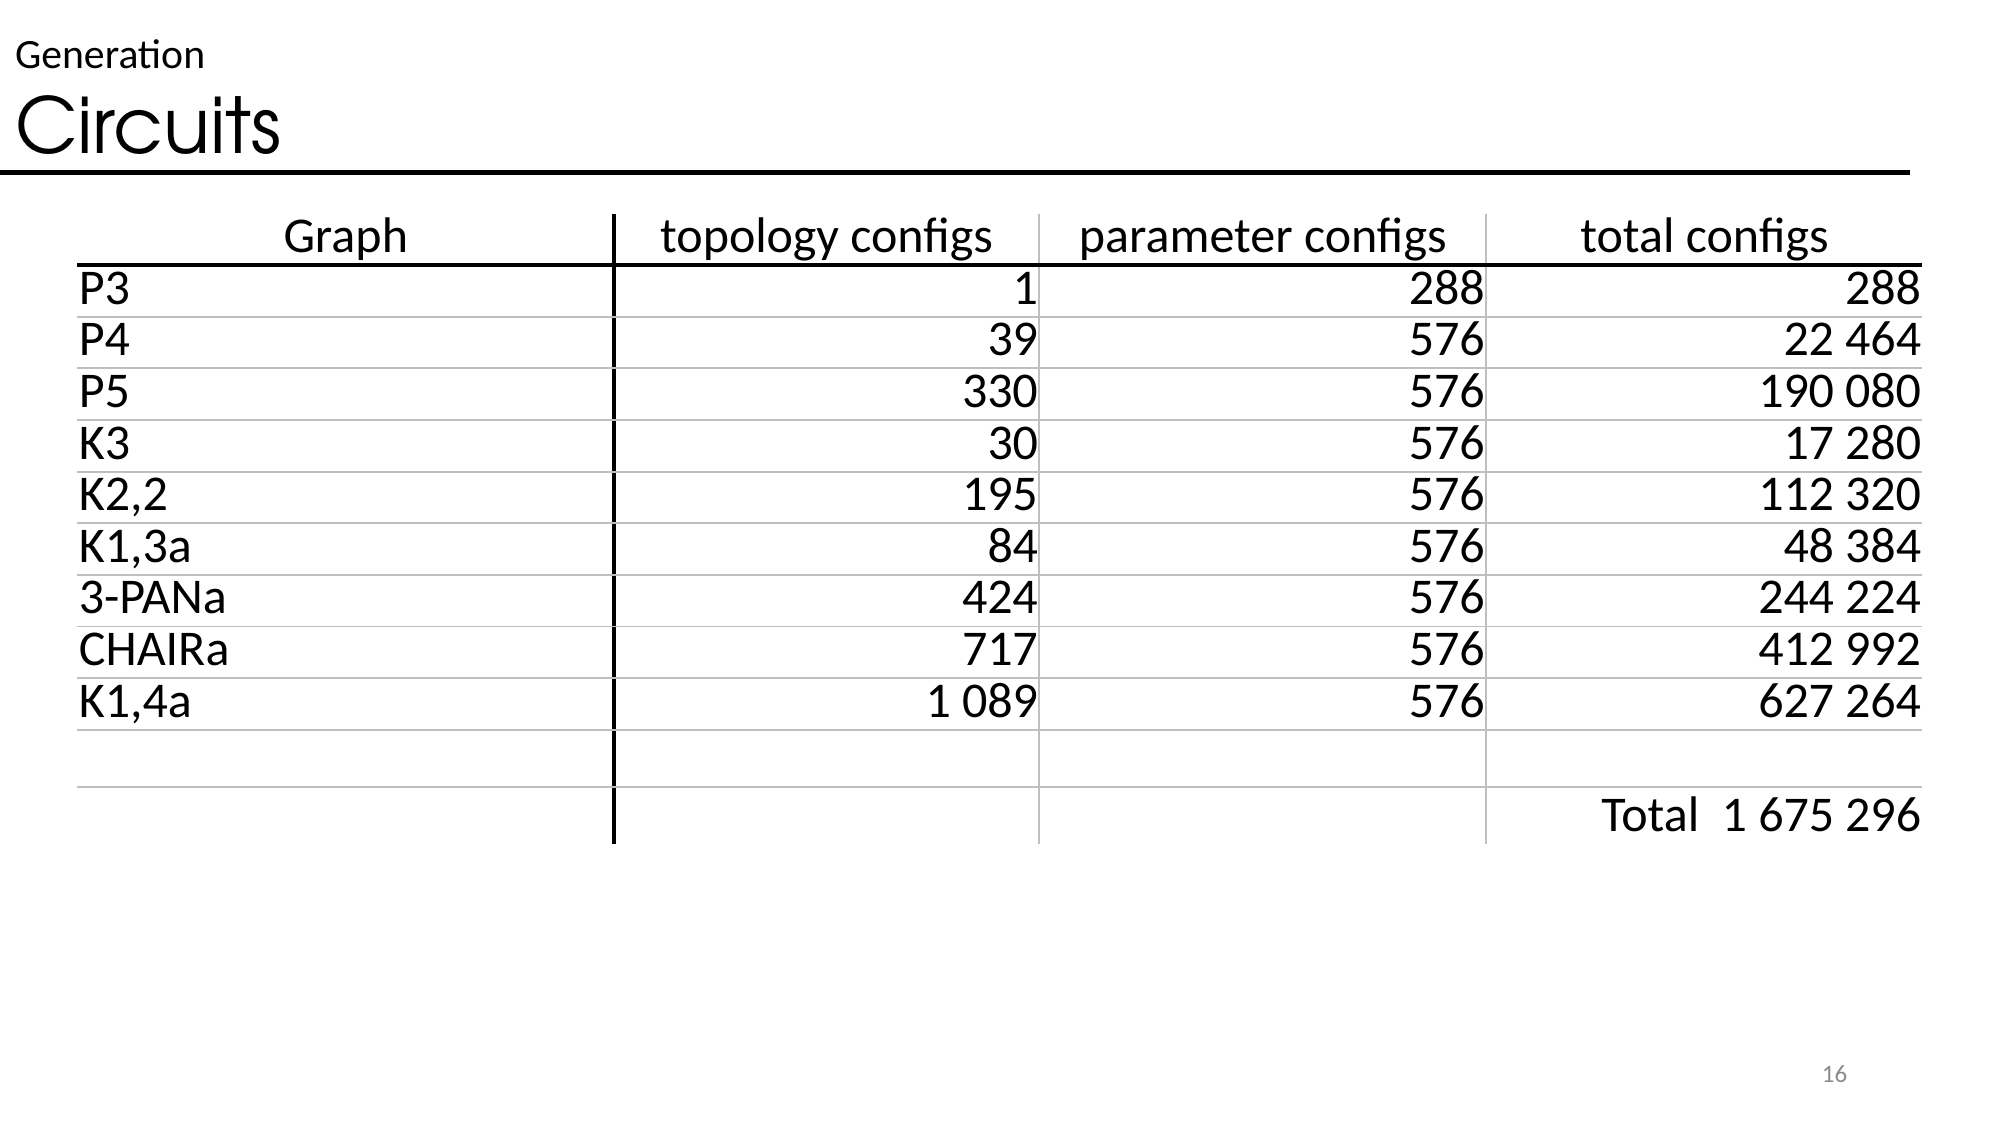

Generation
Circuits
| Graph | topology configs | parameter configs | total configs |
| --- | --- | --- | --- |
| P3 | 1 | 288 | 288 |
| P4 | 39 | 576 | 22 464 |
| P5 | 330 | 576 | 190 080 |
| K3 | 30 | 576 | 17 280 |
| K2,2 | 195 | 576 | 112 320 |
| K1,3a | 84 | 576 | 48 384 |
| 3-PANa | 424 | 576 | 244 224 |
| CHAIRa | 717 | 576 | 412 992 |
| K1,4a | 1 089 | 576 | 627 264 |
|  |  |  |  |
|  |  |  | Total 1 675 296 |
16